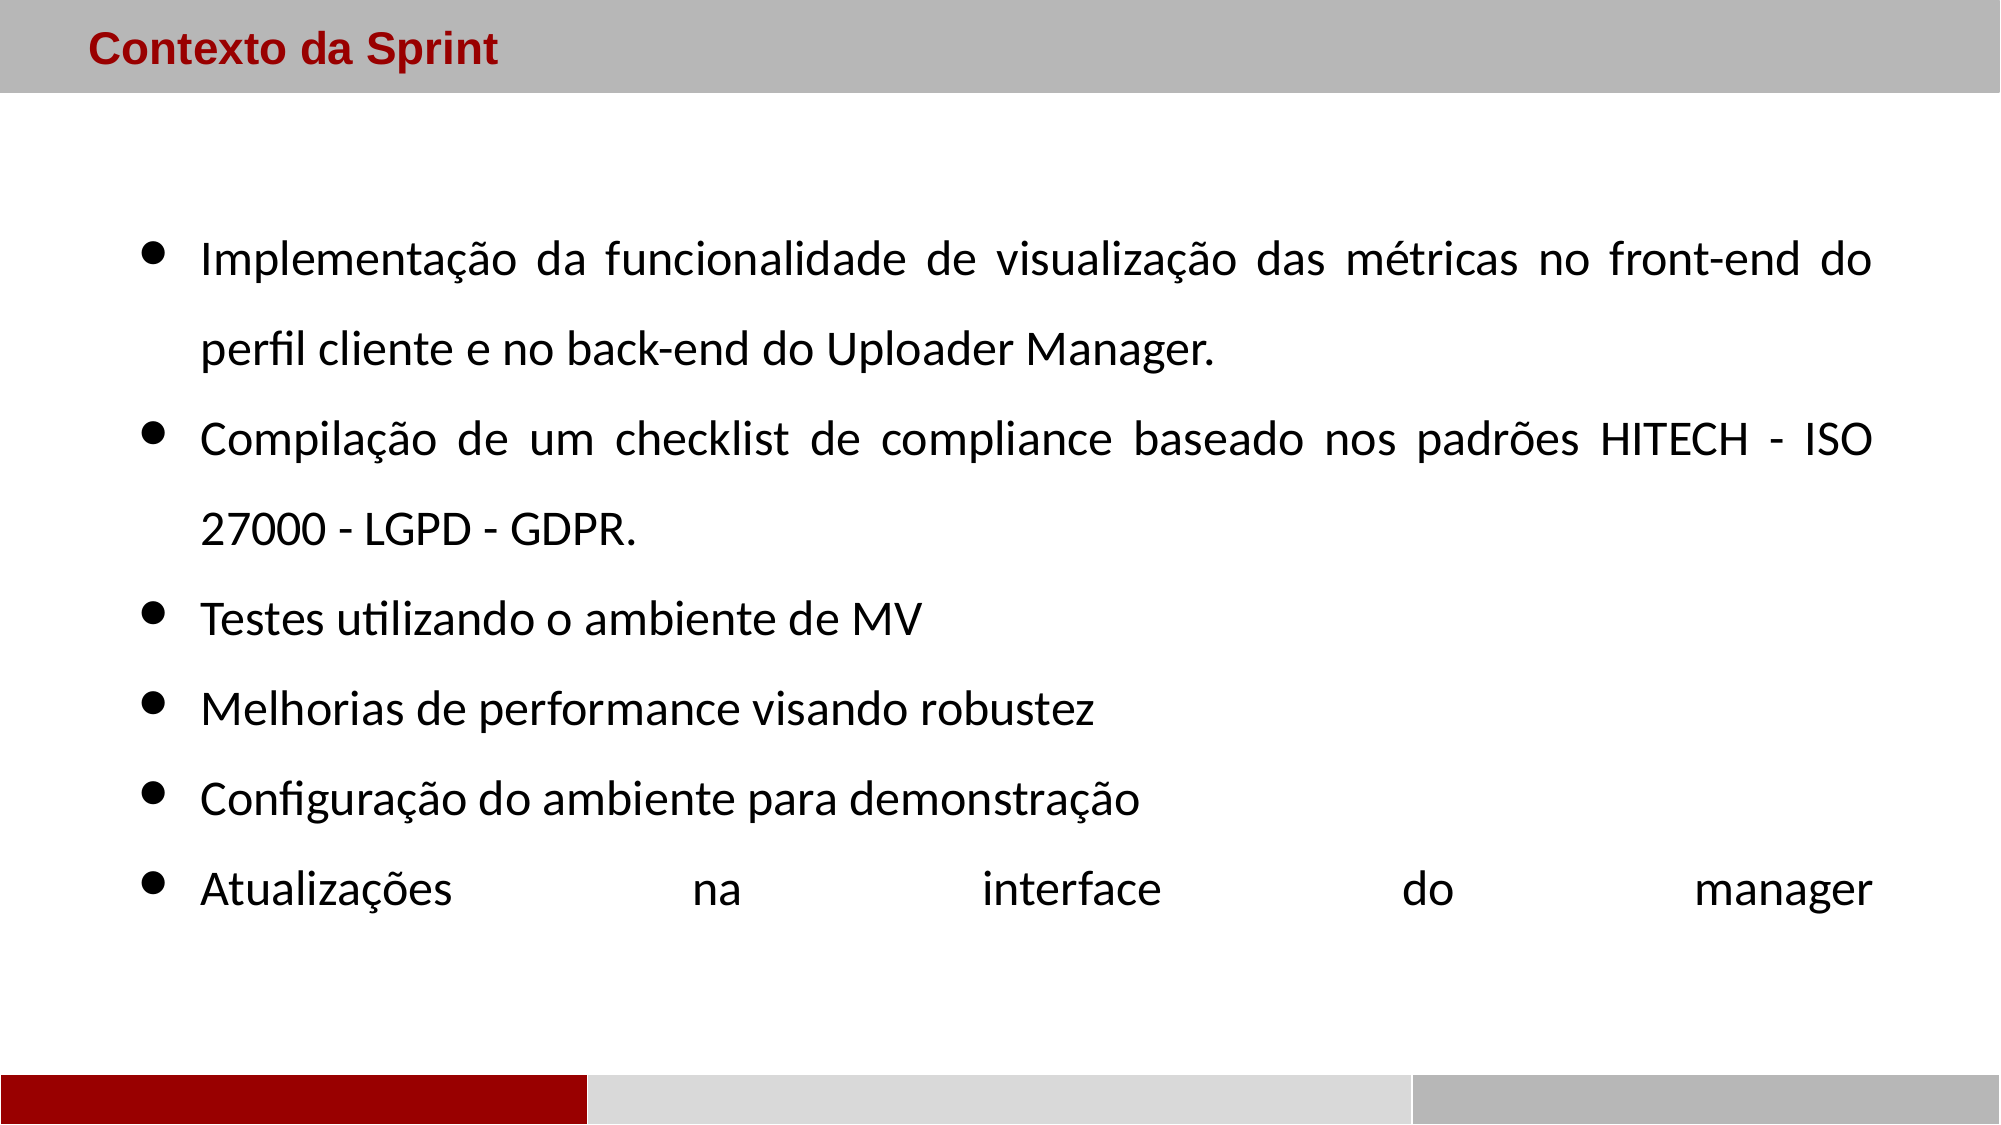

Contexto da Sprint
Implementação da funcionalidade de visualização das métricas no front-end do perfil cliente e no back-end do Uploader Manager.
Compilação de um checklist de compliance baseado nos padrões HITECH - ISO 27000 - LGPD - GDPR.
Testes utilizando o ambiente de MV
Melhorias de performance visando robustez
Configuração do ambiente para demonstração
Atualizações na interface do manager